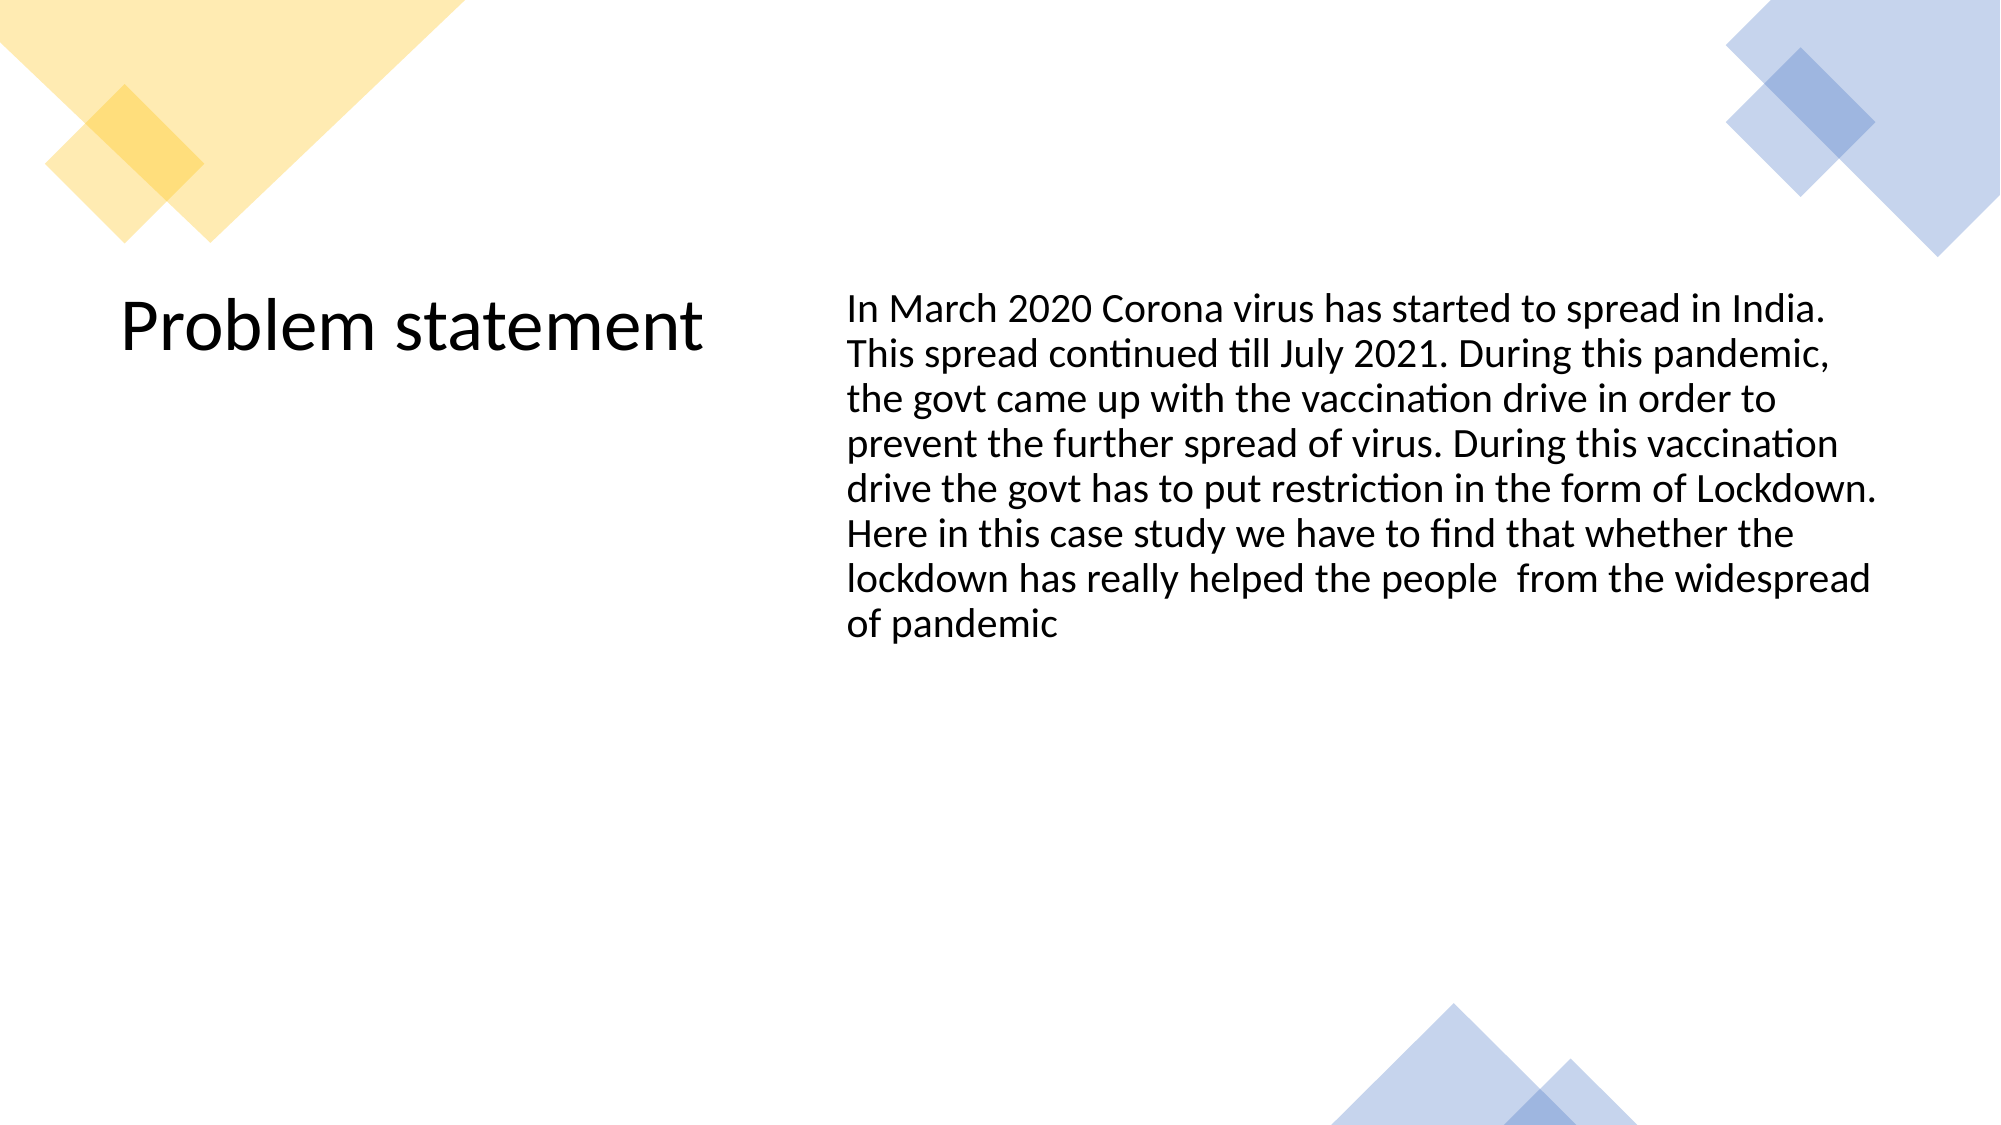

In March 2020 Corona virus has started to spread in India. This spread continued till July 2021. During this pandemic, the govt came up with the vaccination drive in order to prevent the further spread of virus. During this vaccination drive the govt has to put restriction in the form of Lockdown. Here in this case study we have to find that whether the lockdown has really helped the people  from the widespread of pandemic
# Problem statement